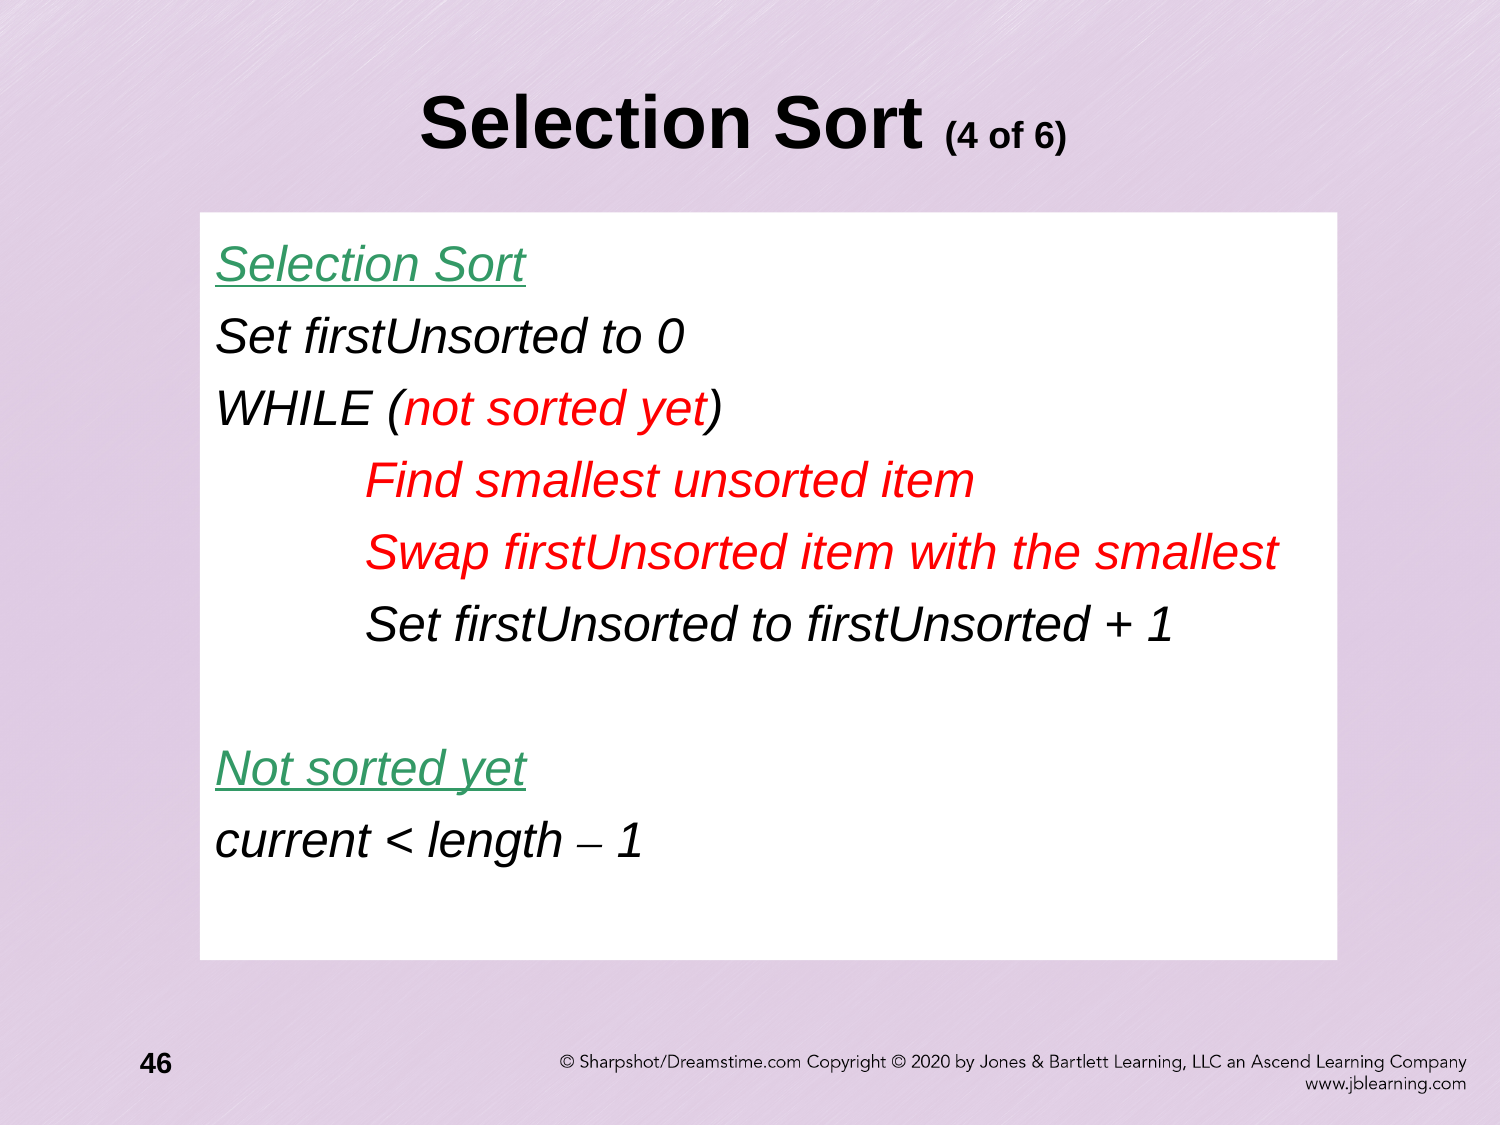

Selection Sort (4 of 6)
Selection Sort
Set firstUnsorted to 0
WHILE (not sorted yet)
    	Find smallest unsorted item
    	Swap firstUnsorted item with the smallest
    	Set firstUnsorted to firstUnsorted + 1

Not sorted yet
current < length – 1

46